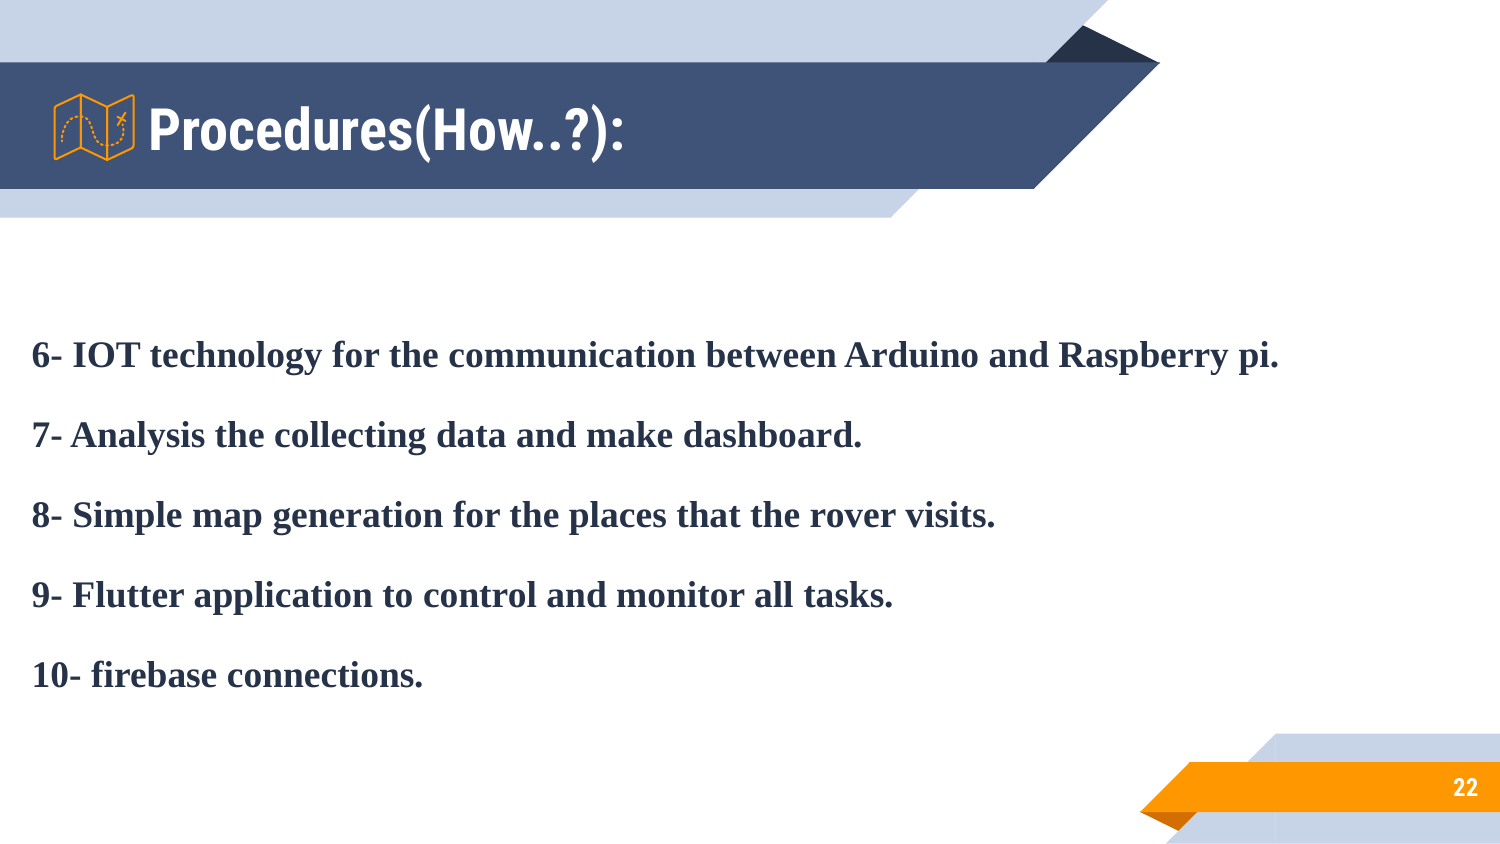

# Procedures(How..?):

6- IOT technology for the communication between Arduino and Raspberry pi.
7- Analysis the collecting data and make dashboard.
8- Simple map generation for the places that the rover visits.
9- Flutter application to control and monitor all tasks.
10- firebase connections.
22